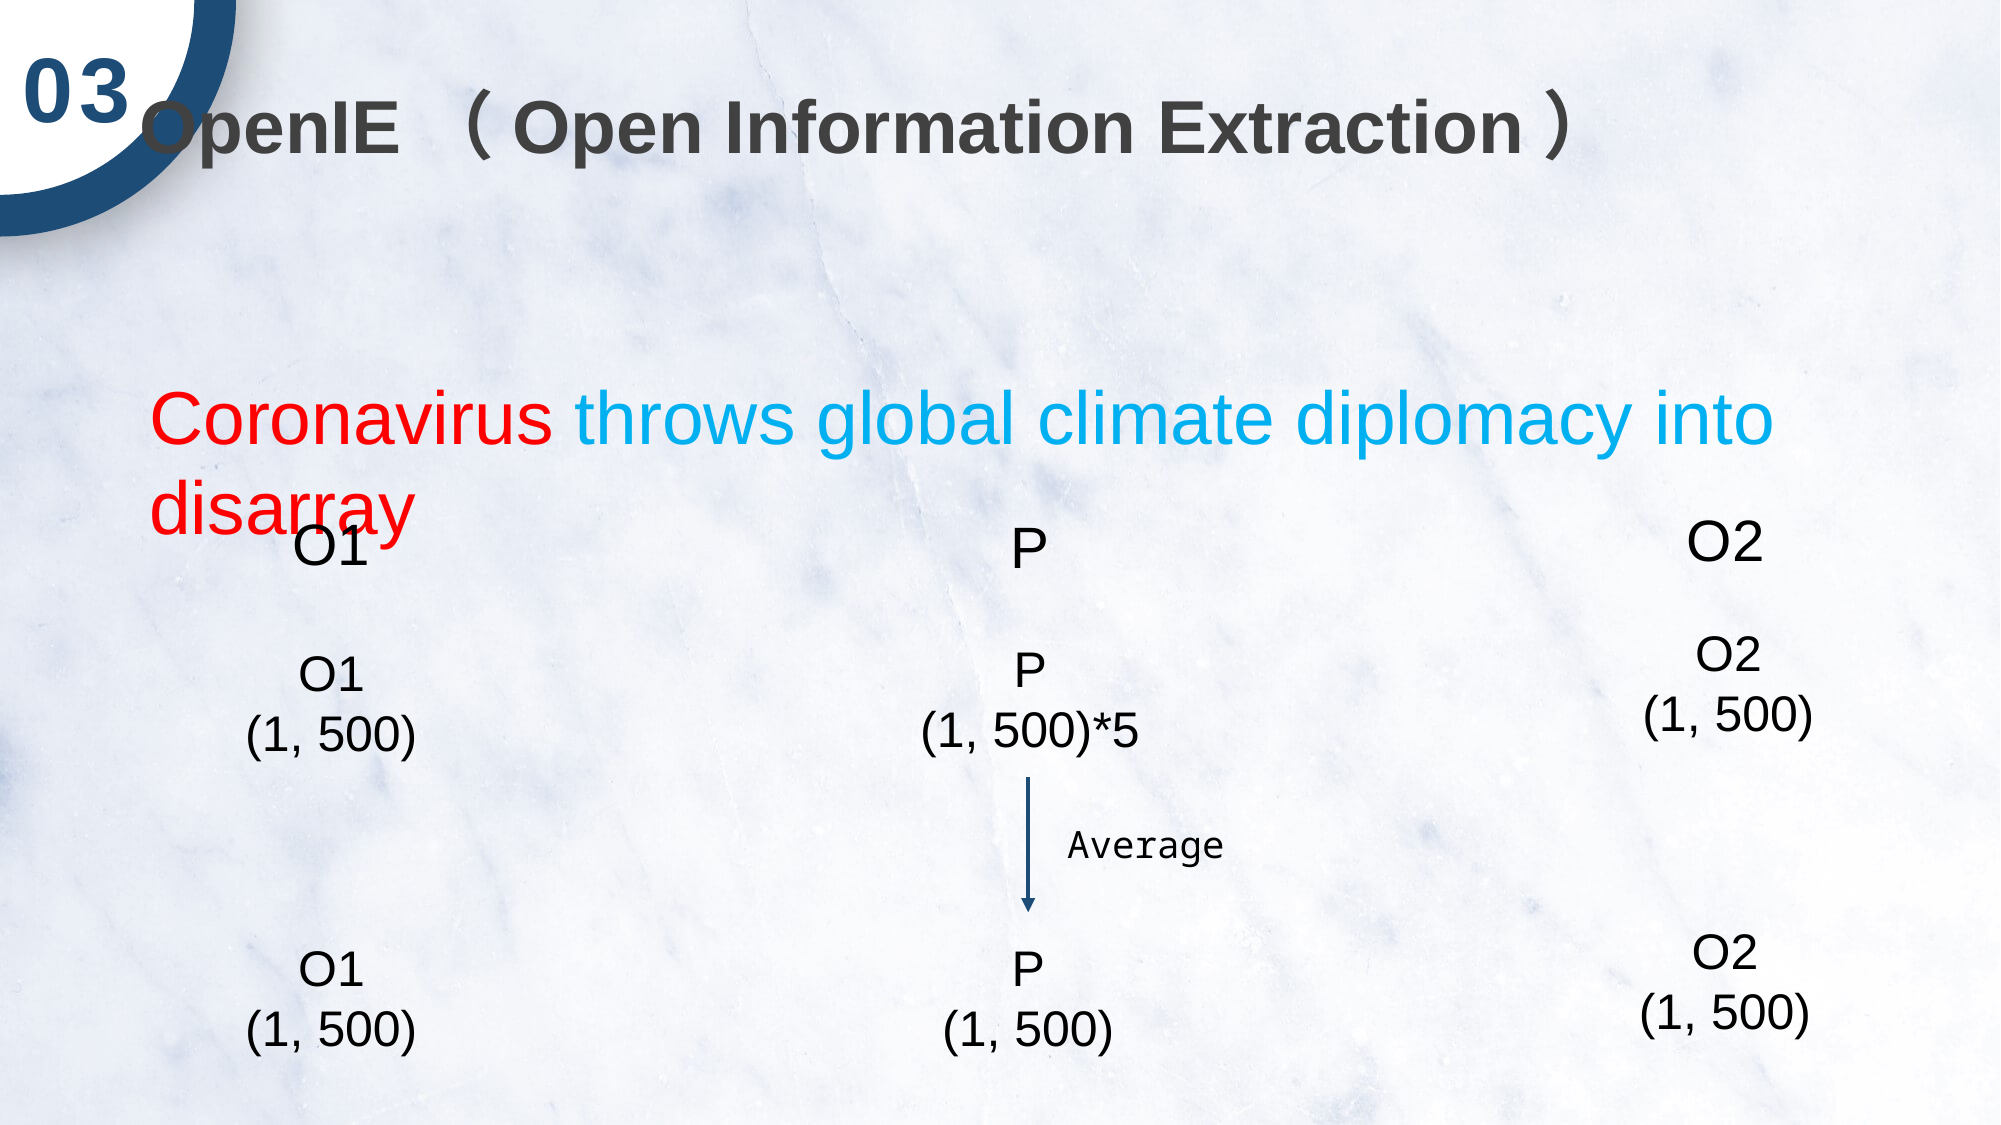

03
OpenIE（Open Information Extraction）
Coronavirus throws global climate diplomacy into disarray
O2
O1

P

O2
(1, 500)
P
(1, 500)*5
O1
(1, 500)
Average
O2
(1, 500)
O1
(1, 500)
P
(1, 500)